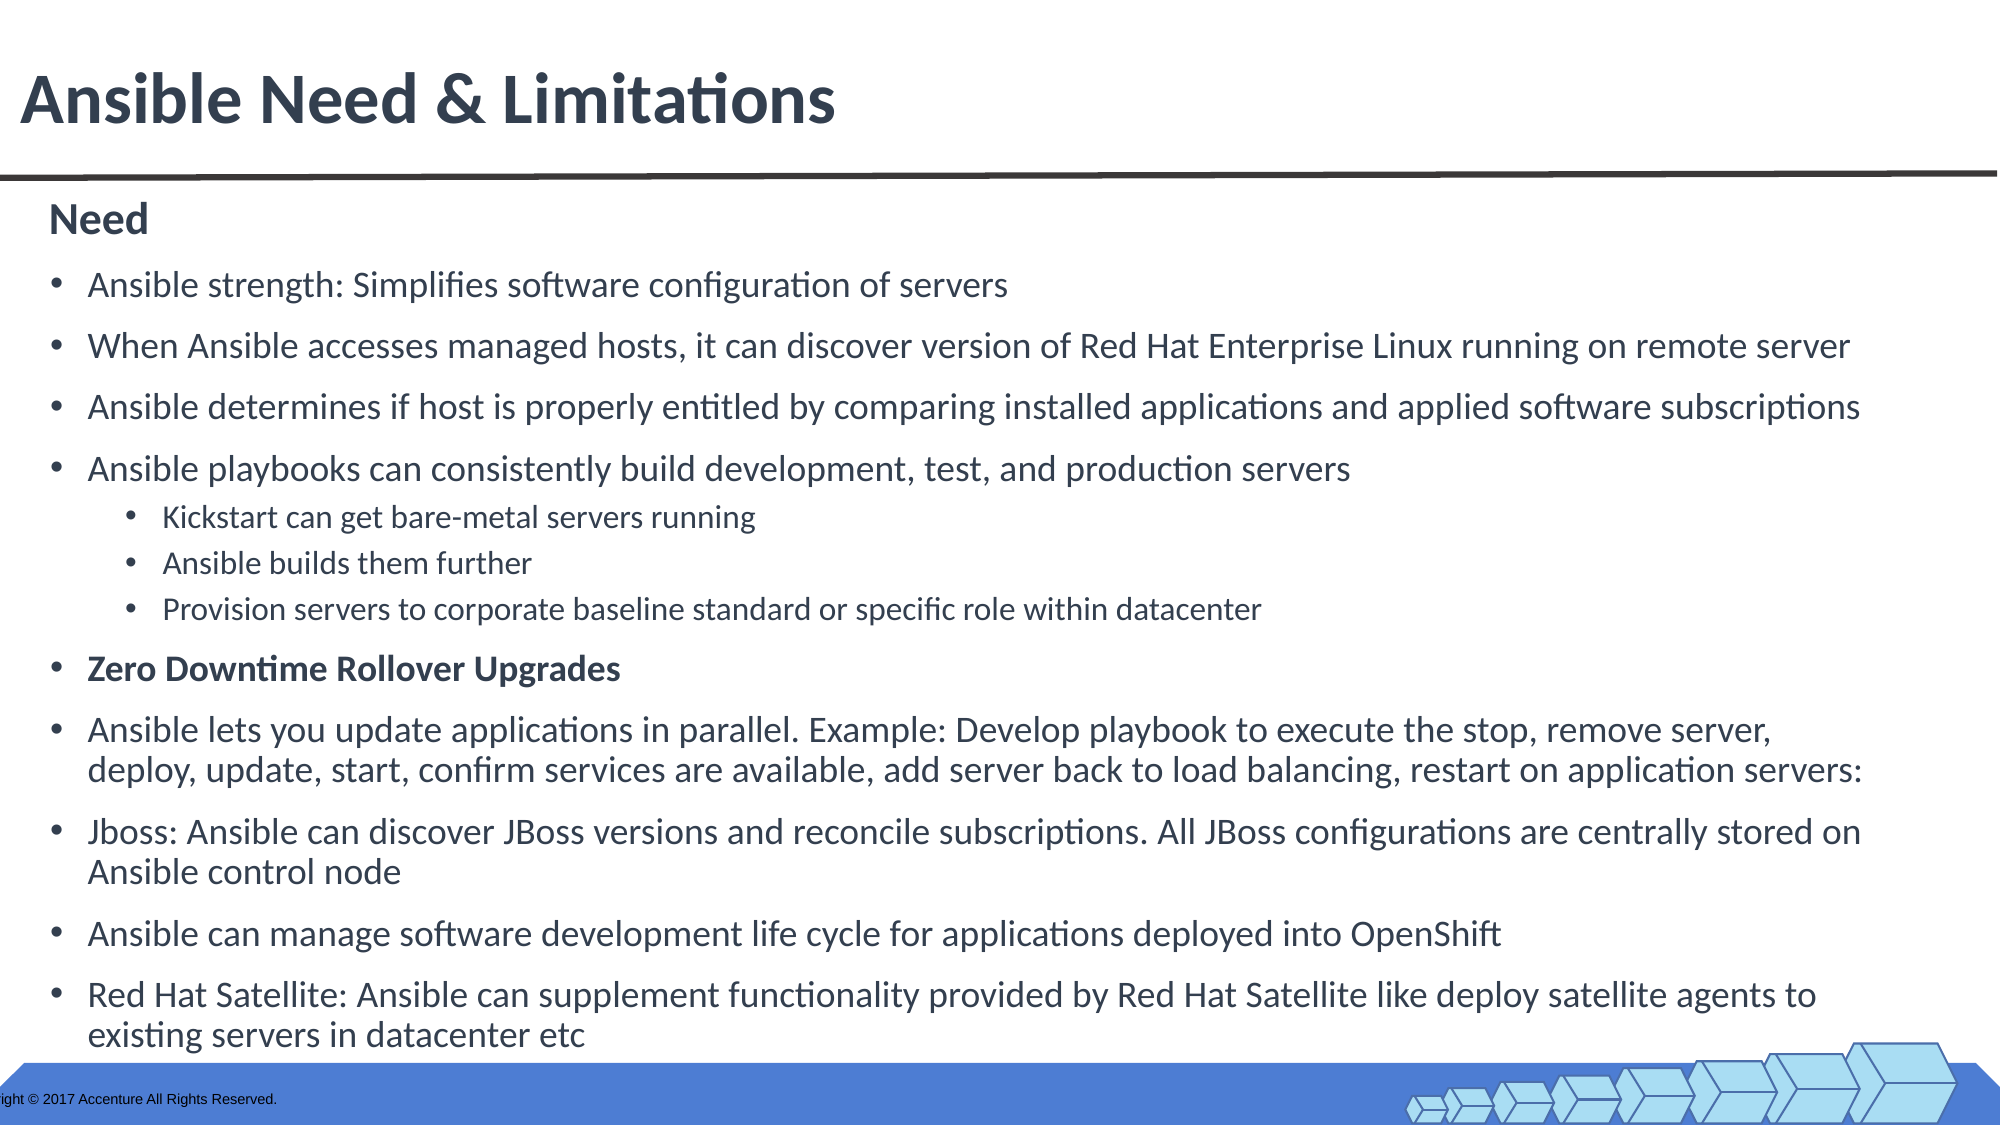

# Ansible Need & Limitations
Need
Ansible strength: Simplifies software configuration of servers
When Ansible accesses managed hosts, it can discover version of Red Hat Enterprise Linux running on remote server
Ansible determines if host is properly entitled by comparing installed applications and applied software subscriptions
Ansible playbooks can consistently build development, test, and production servers
Kickstart can get bare-metal servers running
Ansible builds them further
Provision servers to corporate baseline standard or specific role within datacenter
Zero Downtime Rollover Upgrades
Ansible lets you update applications in parallel. Example: Develop playbook to execute the stop, remove server, deploy, update, start, confirm services are available, add server back to load balancing, restart on application servers:
Jboss: Ansible can discover JBoss versions and reconcile subscriptions. All JBoss configurations are centrally stored on Ansible control node
Ansible can manage software development life cycle for applications deployed into OpenShift
Red Hat Satellite: Ansible can supplement functionality provided by Red Hat Satellite like deploy satellite agents to existing servers in datacenter etc